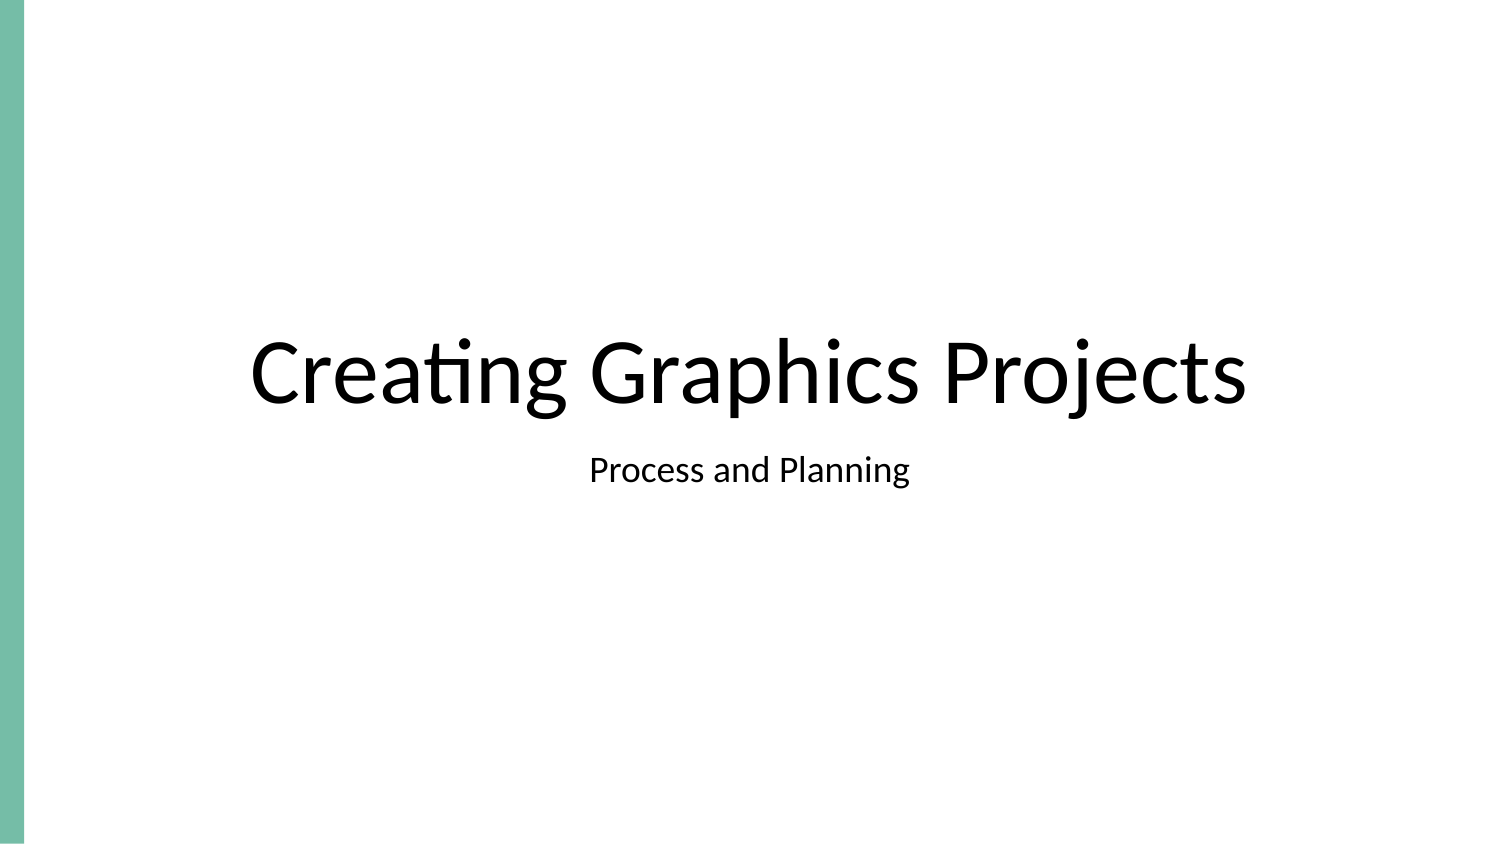

# Creating Graphics Projects
Process and Planning